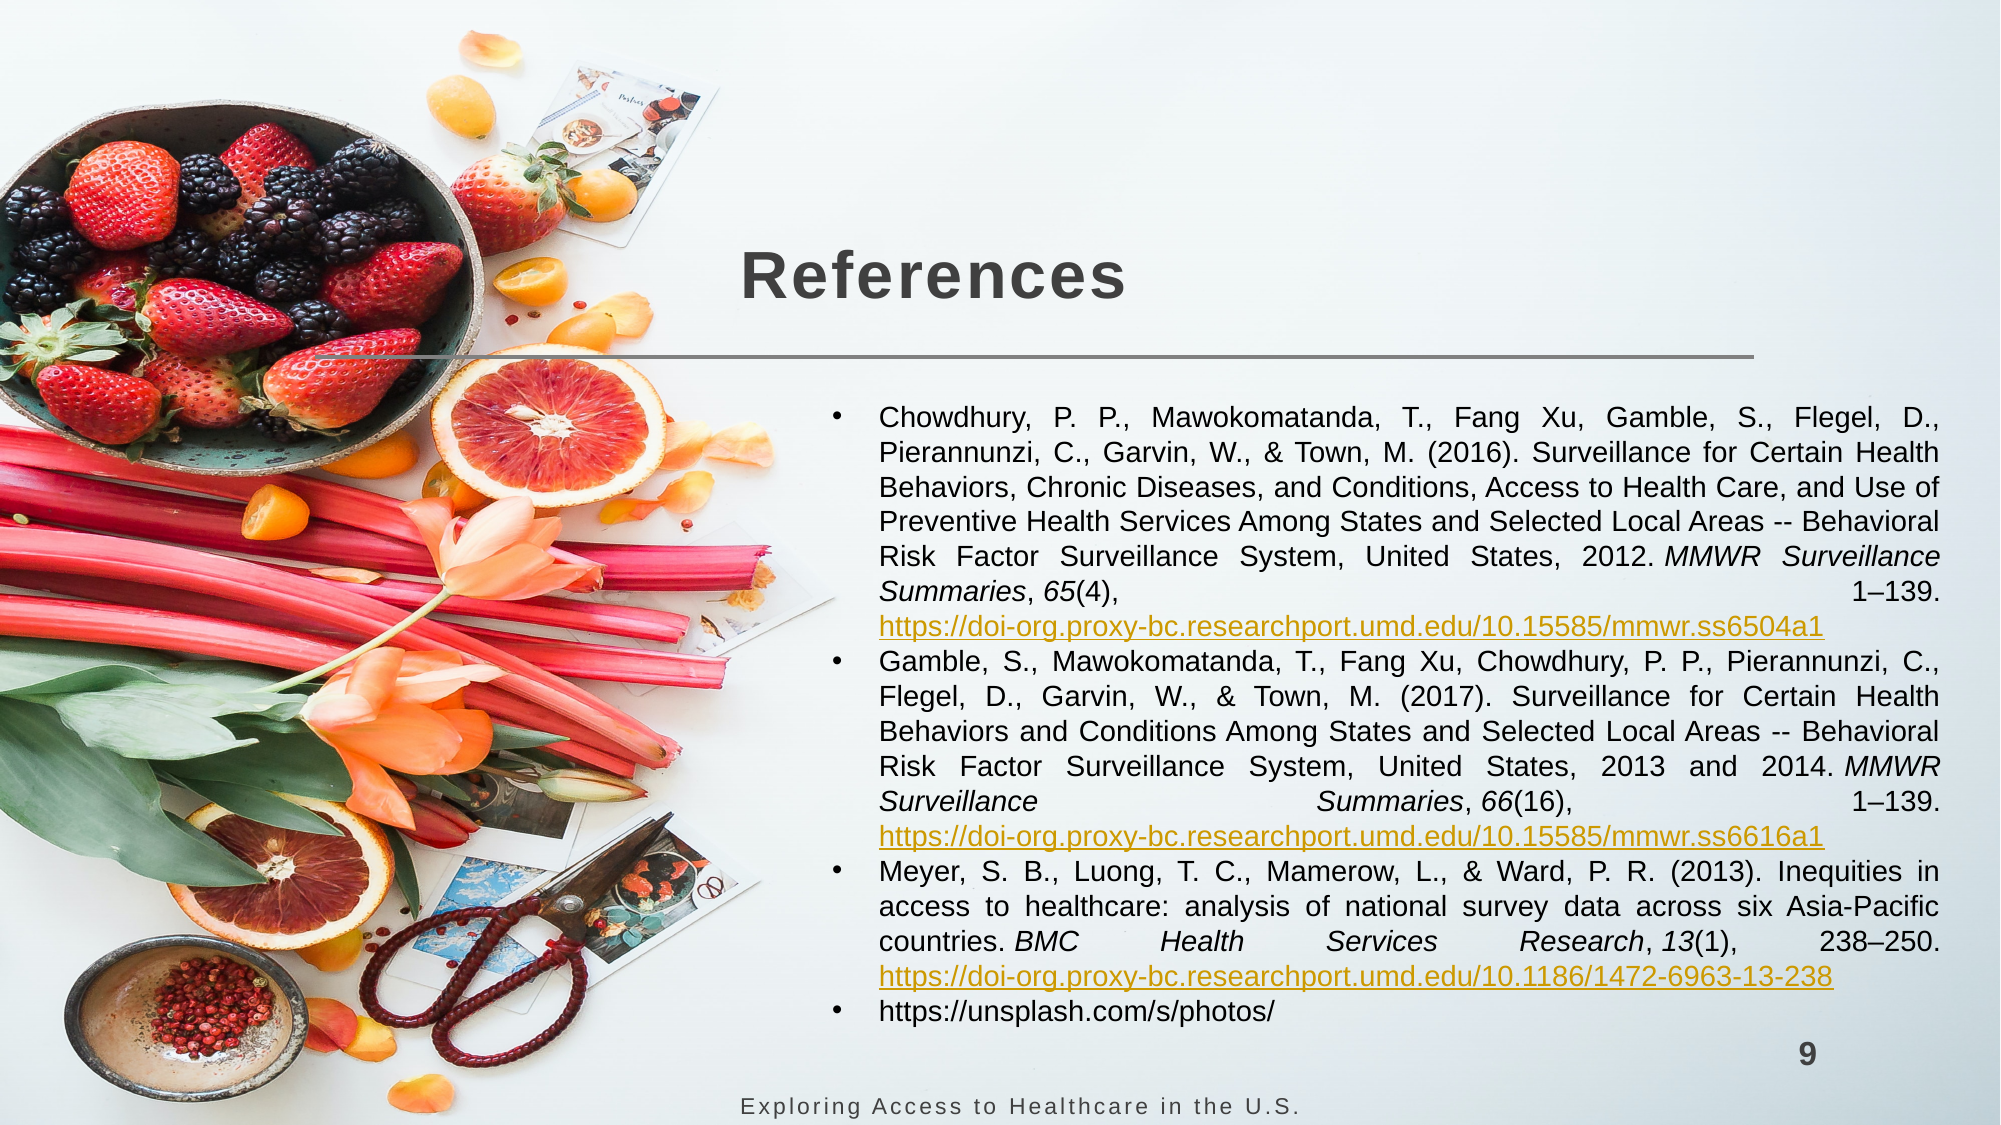

# References
Chowdhury, P. P., Mawokomatanda, T., Fang Xu, Gamble, S., Flegel, D., Pierannunzi, C., Garvin, W., & Town, M. (2016). Surveillance for Certain Health Behaviors, Chronic Diseases, and Conditions, Access to Health Care, and Use of Preventive Health Services Among States and Selected Local Areas -- Behavioral Risk Factor Surveillance System, United States, 2012. MMWR Surveillance Summaries, 65(4), 1–139. https://doi-org.proxy-bc.researchport.umd.edu/10.15585/mmwr.ss6504a1
Gamble, S., Mawokomatanda, T., Fang Xu, Chowdhury, P. P., Pierannunzi, C., Flegel, D., Garvin, W., & Town, M. (2017). Surveillance for Certain Health Behaviors and Conditions Among States and Selected Local Areas -- Behavioral Risk Factor Surveillance System, United States, 2013 and 2014. MMWR Surveillance Summaries, 66(16), 1–139. https://doi-org.proxy-bc.researchport.umd.edu/10.15585/mmwr.ss6616a1
Meyer, S. B., Luong, T. C., Mamerow, L., & Ward, P. R. (2013). Inequities in access to healthcare: analysis of national survey data across six Asia-Pacific countries. BMC Health Services Research, 13(1), 238–250. https://doi-org.proxy-bc.researchport.umd.edu/10.1186/1472-6963-13-238
https://unsplash.com/s/photos/
9
Exploring Access to Healthcare in the U.S.